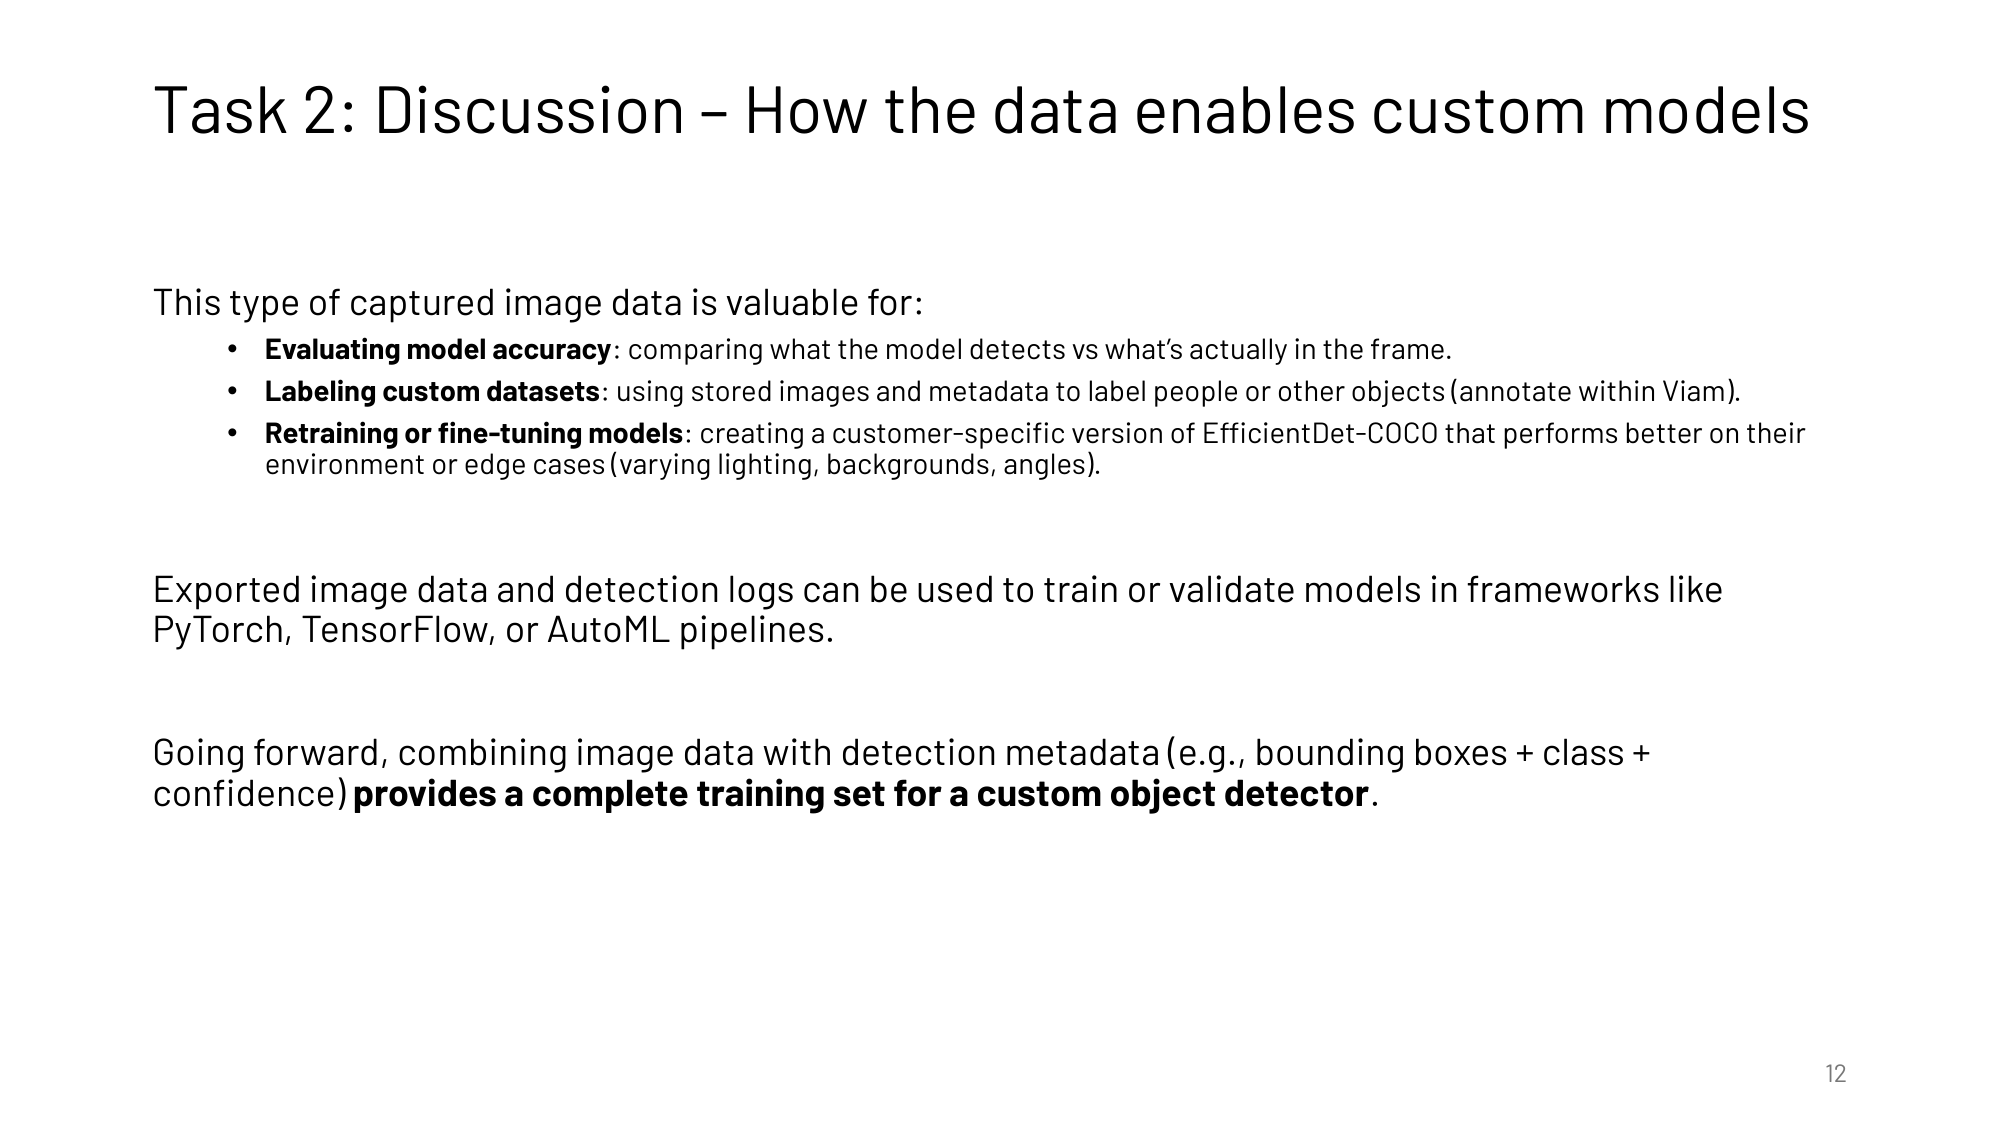

# Task 2: Discussion – How the data enables custom models
This type of captured image data is valuable for:
Evaluating model accuracy: comparing what the model detects vs what’s actually in the frame.
Labeling custom datasets: using stored images and metadata to label people or other objects (annotate within Viam).
Retraining or fine-tuning models: creating a customer-specific version of EfficientDet-COCO that performs better on their environment or edge cases (varying lighting, backgrounds, angles).

Exported image data and detection logs can be used to train or validate models in frameworks like PyTorch, TensorFlow, or AutoML pipelines.

Going forward, combining image data with detection metadata (e.g., bounding boxes + class + confidence) provides a complete training set for a custom object detector.
12